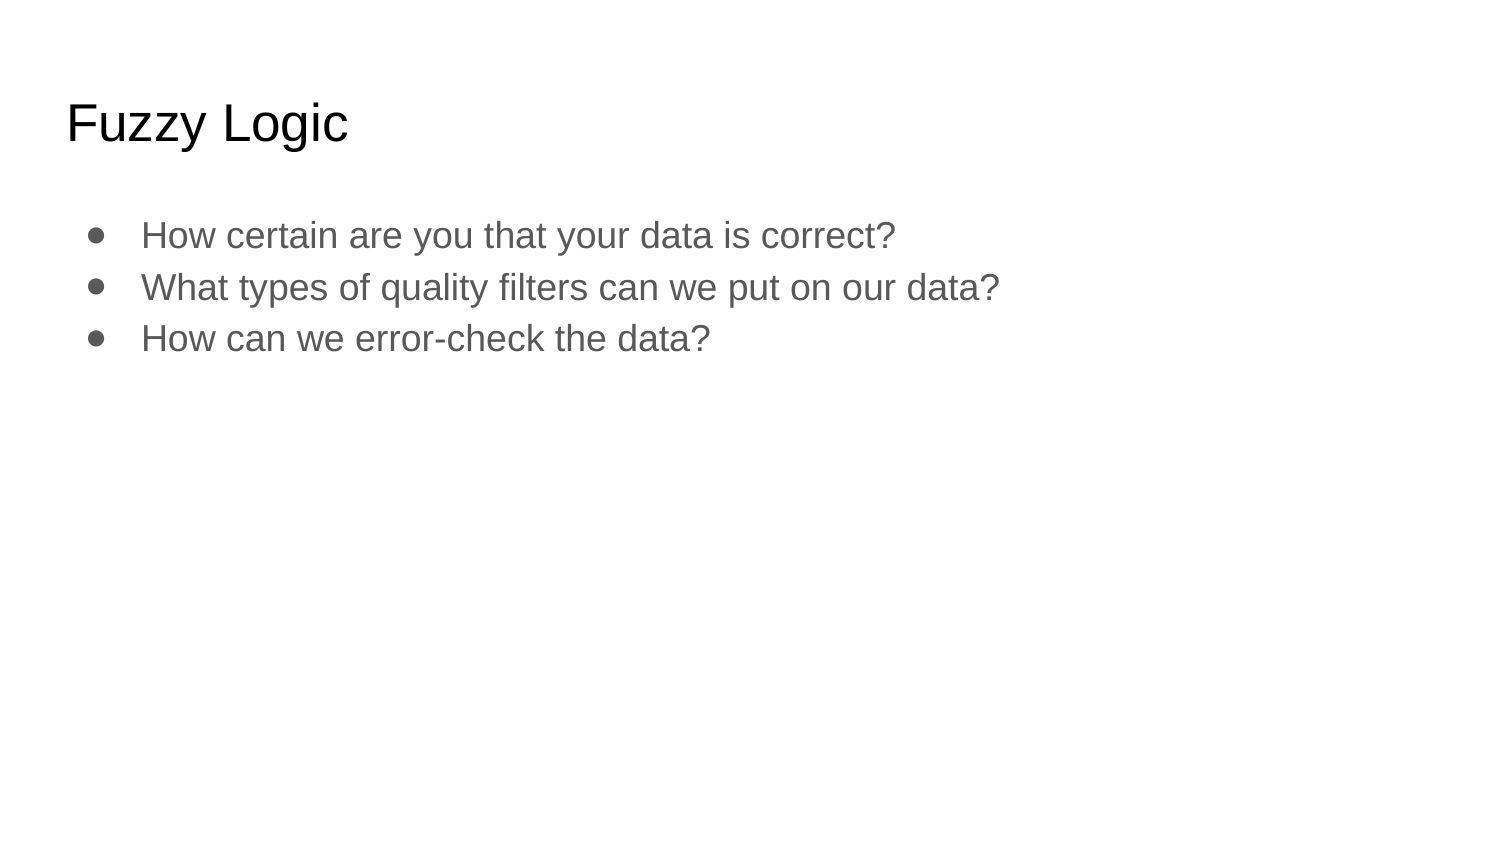

# Fuzzy Logic
How certain are you that your data is correct?
What types of quality filters can we put on our data?
How can we error-check the data?